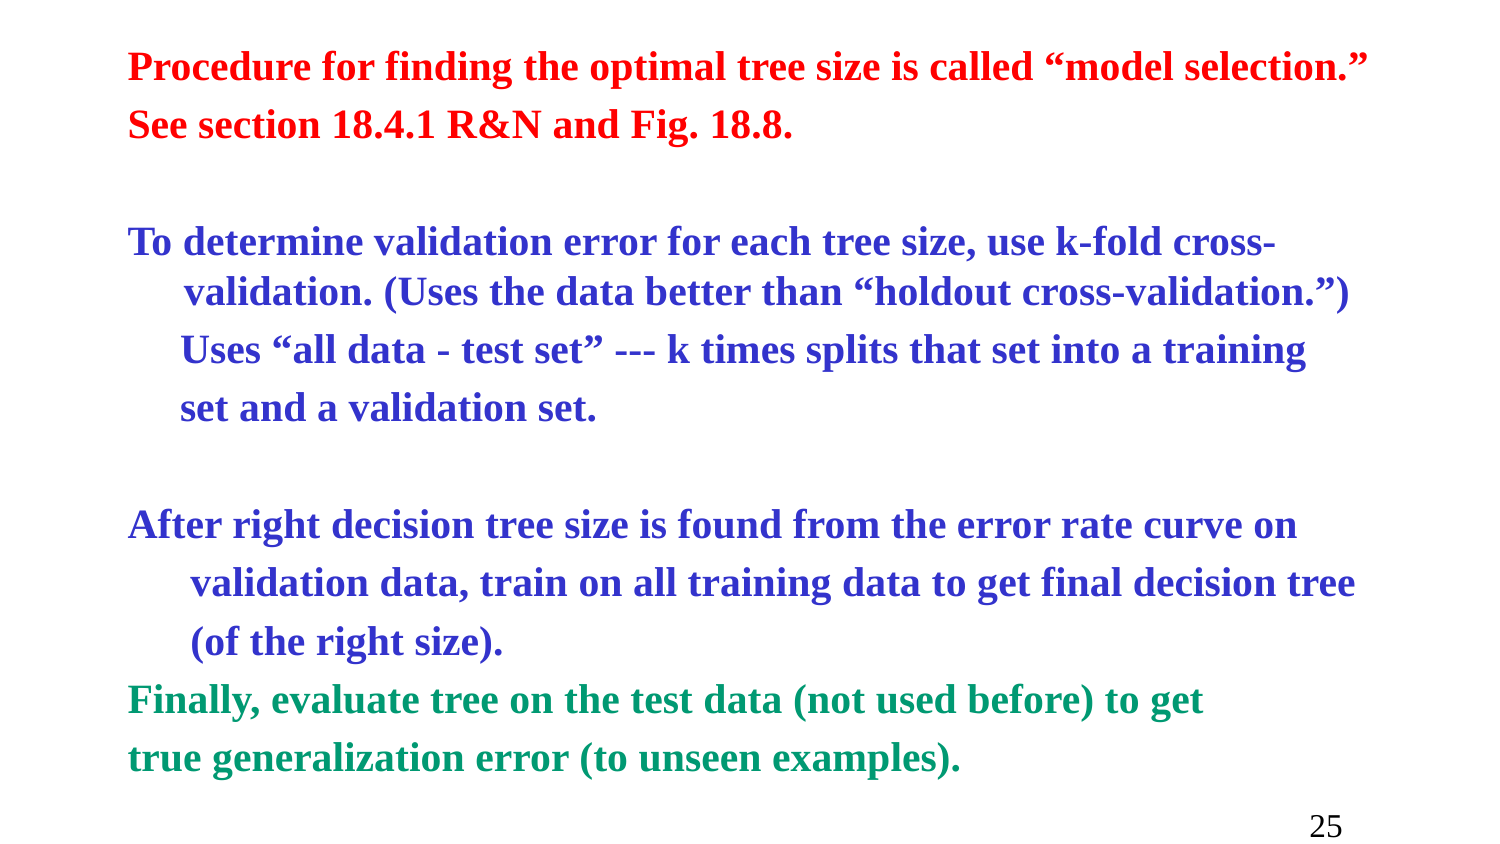

Procedure for finding the optimal tree size is called “model selection.”
See section 18.4.1 R&N and Fig. 18.8.

To determine validation error for each tree size, use k-fold cross-validation. (Uses the data better than “holdout cross-validation.”)
     Uses “all data - test set” --- k times splits that set into a training
     set and a validation set.

After right decision tree size is found from the error rate curve on
      validation data, train on all training data to get final decision tree
      (of the right size).
Finally, evaluate tree on the test data (not used before) to get
true generalization error (to unseen examples).